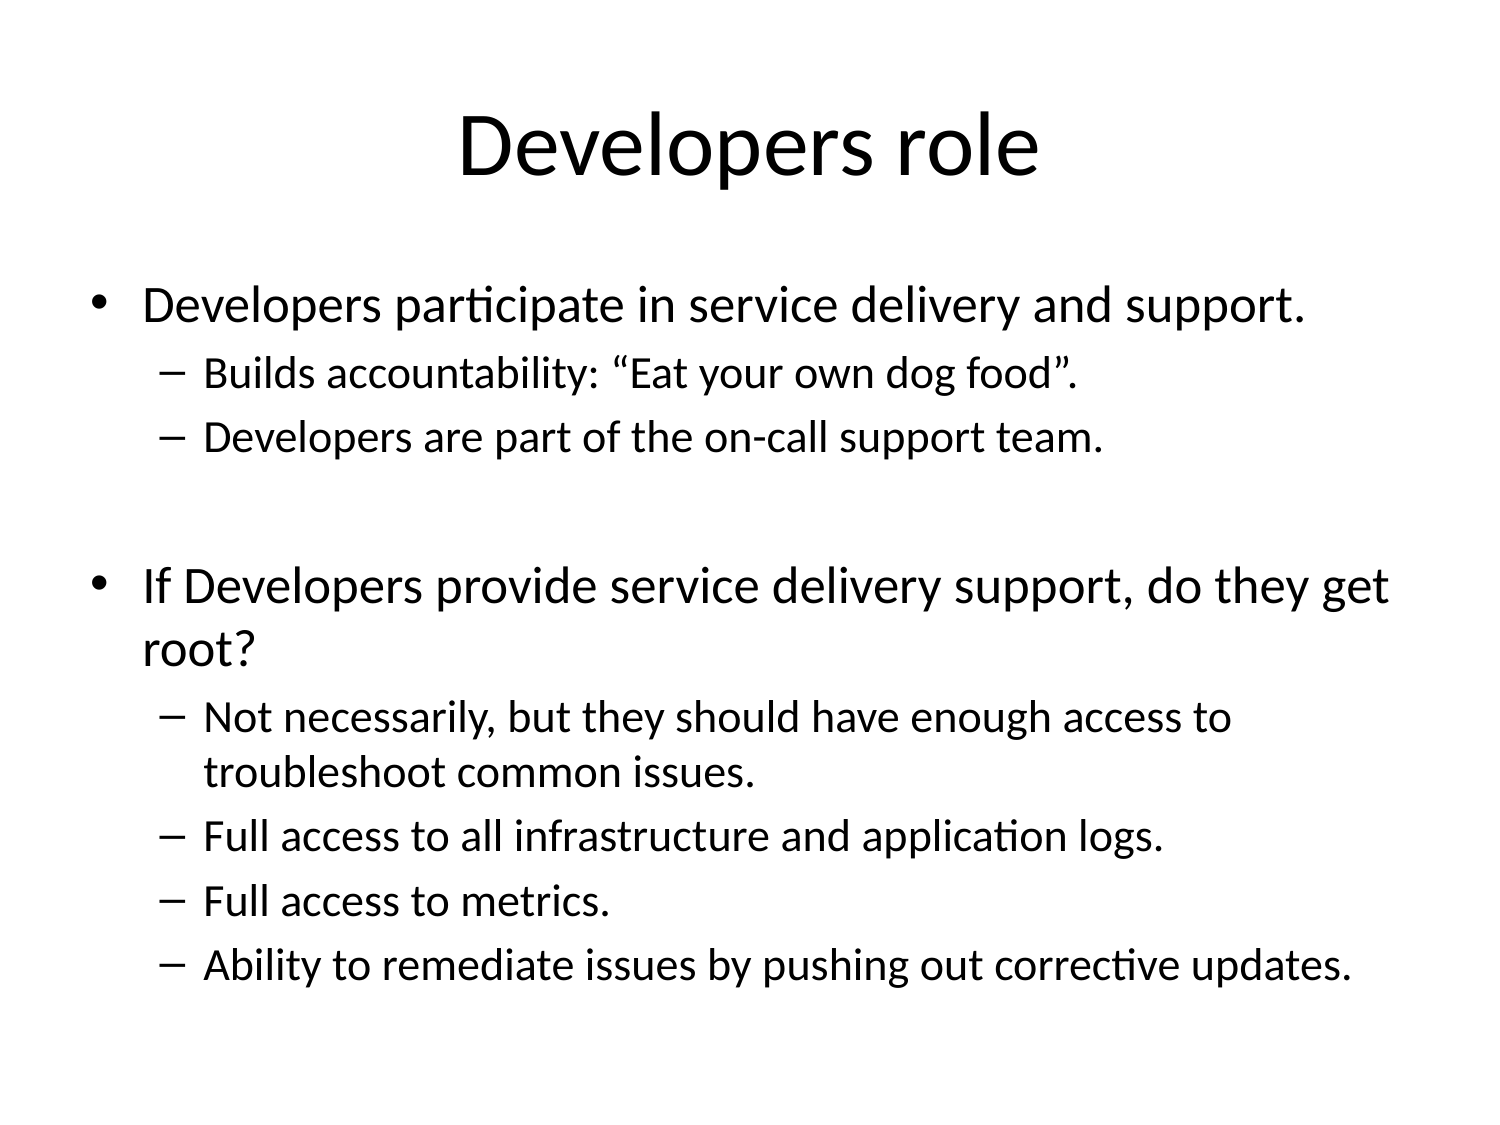

# Developers role
Developers participate in service delivery and support.
Builds accountability: “Eat your own dog food”.
Developers are part of the on-call support team.

If Developers provide service delivery support, do they get root?
Not necessarily, but they should have enough access to troubleshoot common issues.
Full access to all infrastructure and application logs.
Full access to metrics.
Ability to remediate issues by pushing out corrective updates.